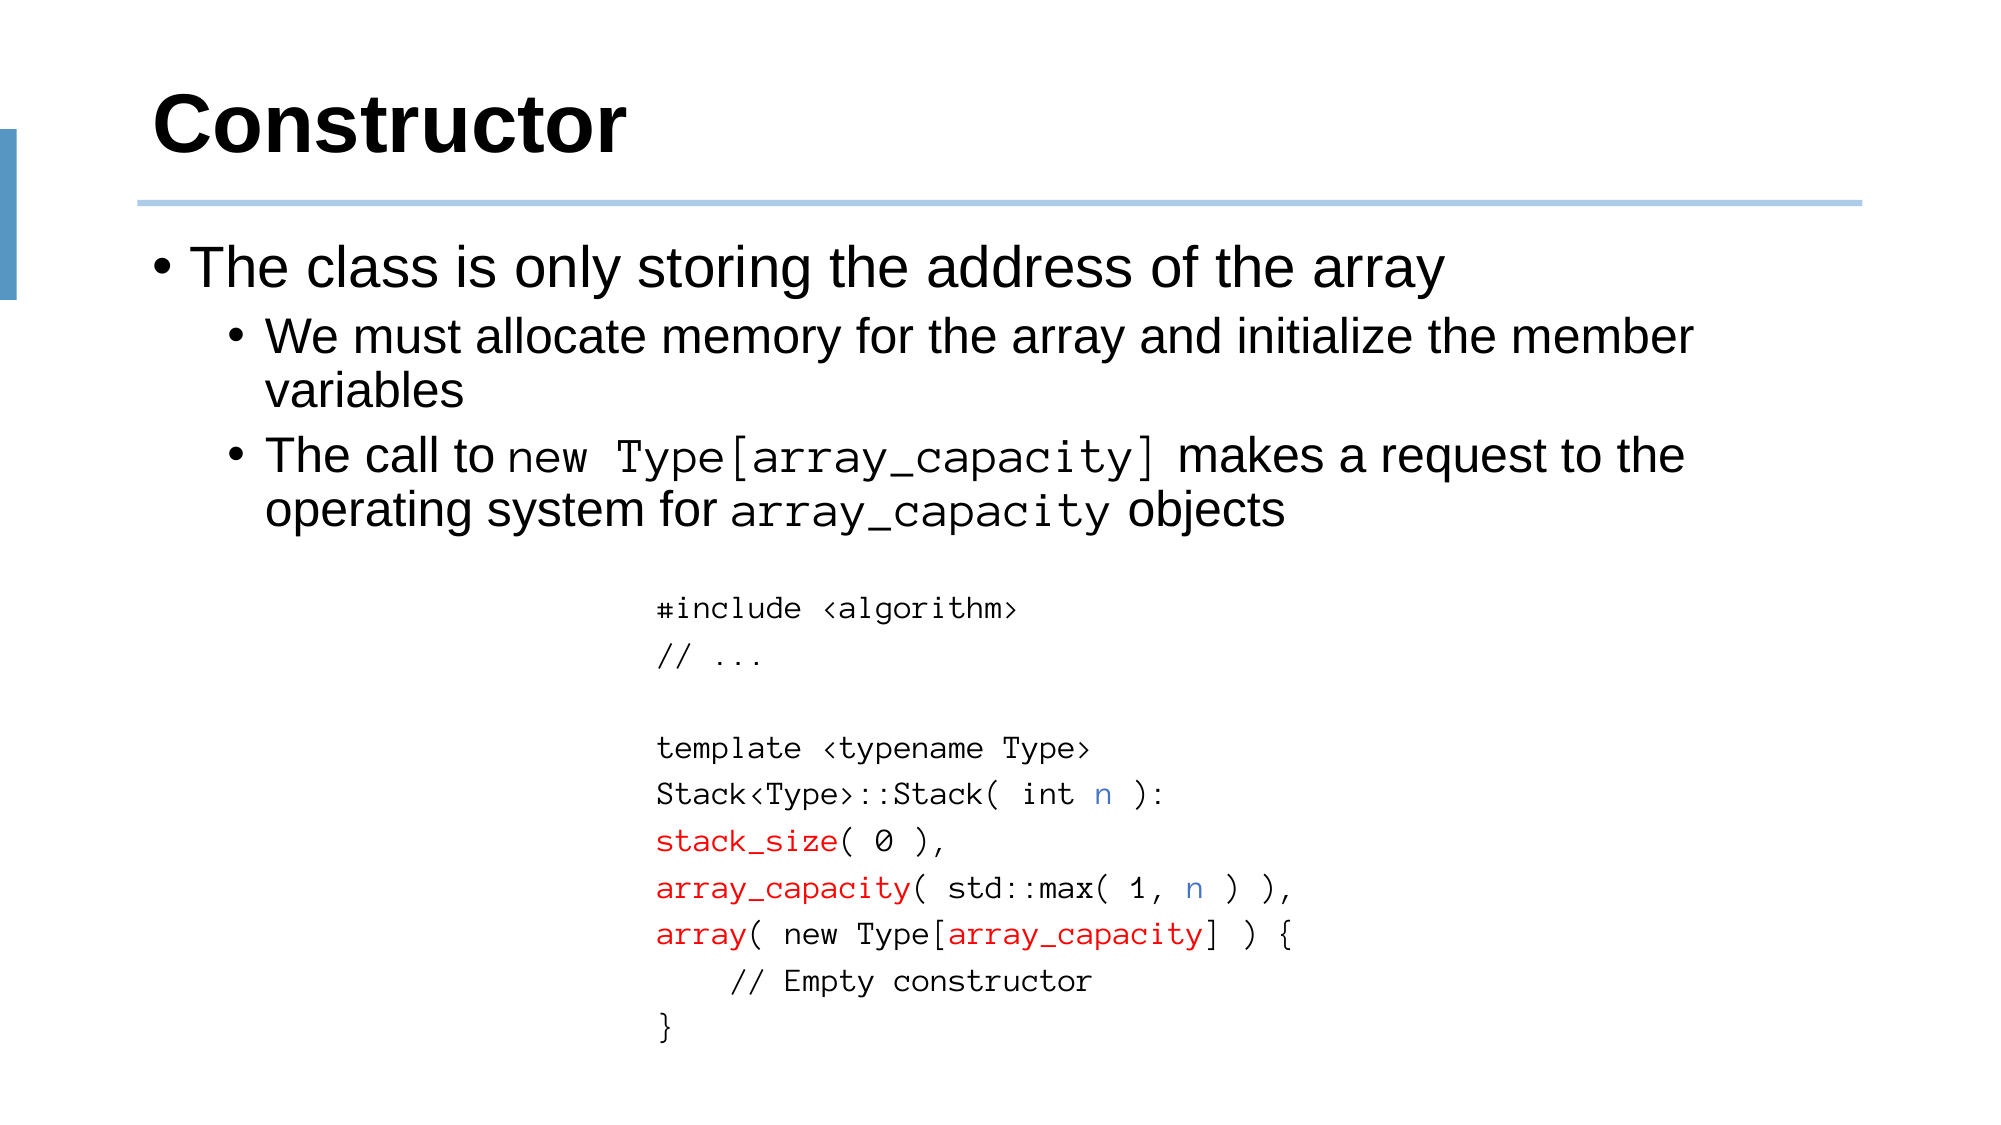

# Constructor
The class is only storing the address of the array
We must allocate memory for the array and initialize the member variables
The call to new Type[array_capacity] makes a request to the operating system for array_capacity objects
#include <algorithm>
// ...

template <typename Type>
Stack<Type>::Stack( int n ):
stack_size( 0 ),
array_capacity( std::max( 1, n ) ),
array( new Type[array_capacity] ) {
    // Empty constructor
}